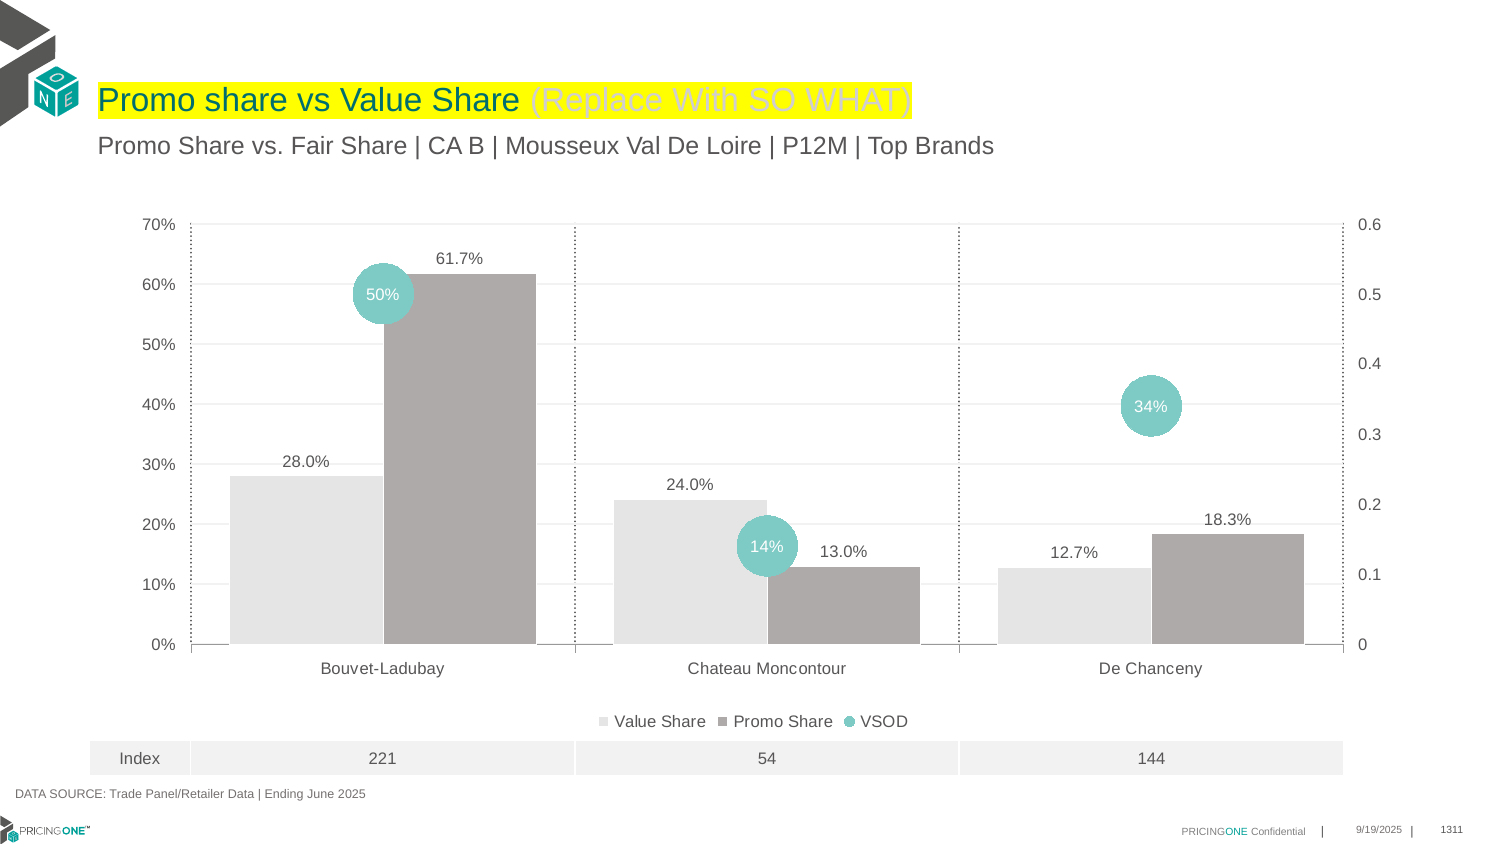

# Promo share vs Value Share (Replace With SO WHAT)
Promo Share vs. Fair Share | CA B | Mousseux Val De Loire | P12M | Top Brands

### Chart

| Category | Value Share | Promo Share | VSOD |
|---|---|---|---|
| Bouvet-Ladubay | 0.27987204588699227 | 0.6172774316189672 | 0.5 |
| Chateau Moncontour | 0.24006838926729723 | 0.12955433519907064 | 0.14 |
| De Chanceny | 0.12733640349667705 | 0.1832294856901468 | 0.34 |
| Index | 221 | 54 | 144 |
| --- | --- | --- | --- |
DATA SOURCE: Trade Panel/Retailer Data | Ending June 2025

9/19/2025
1311